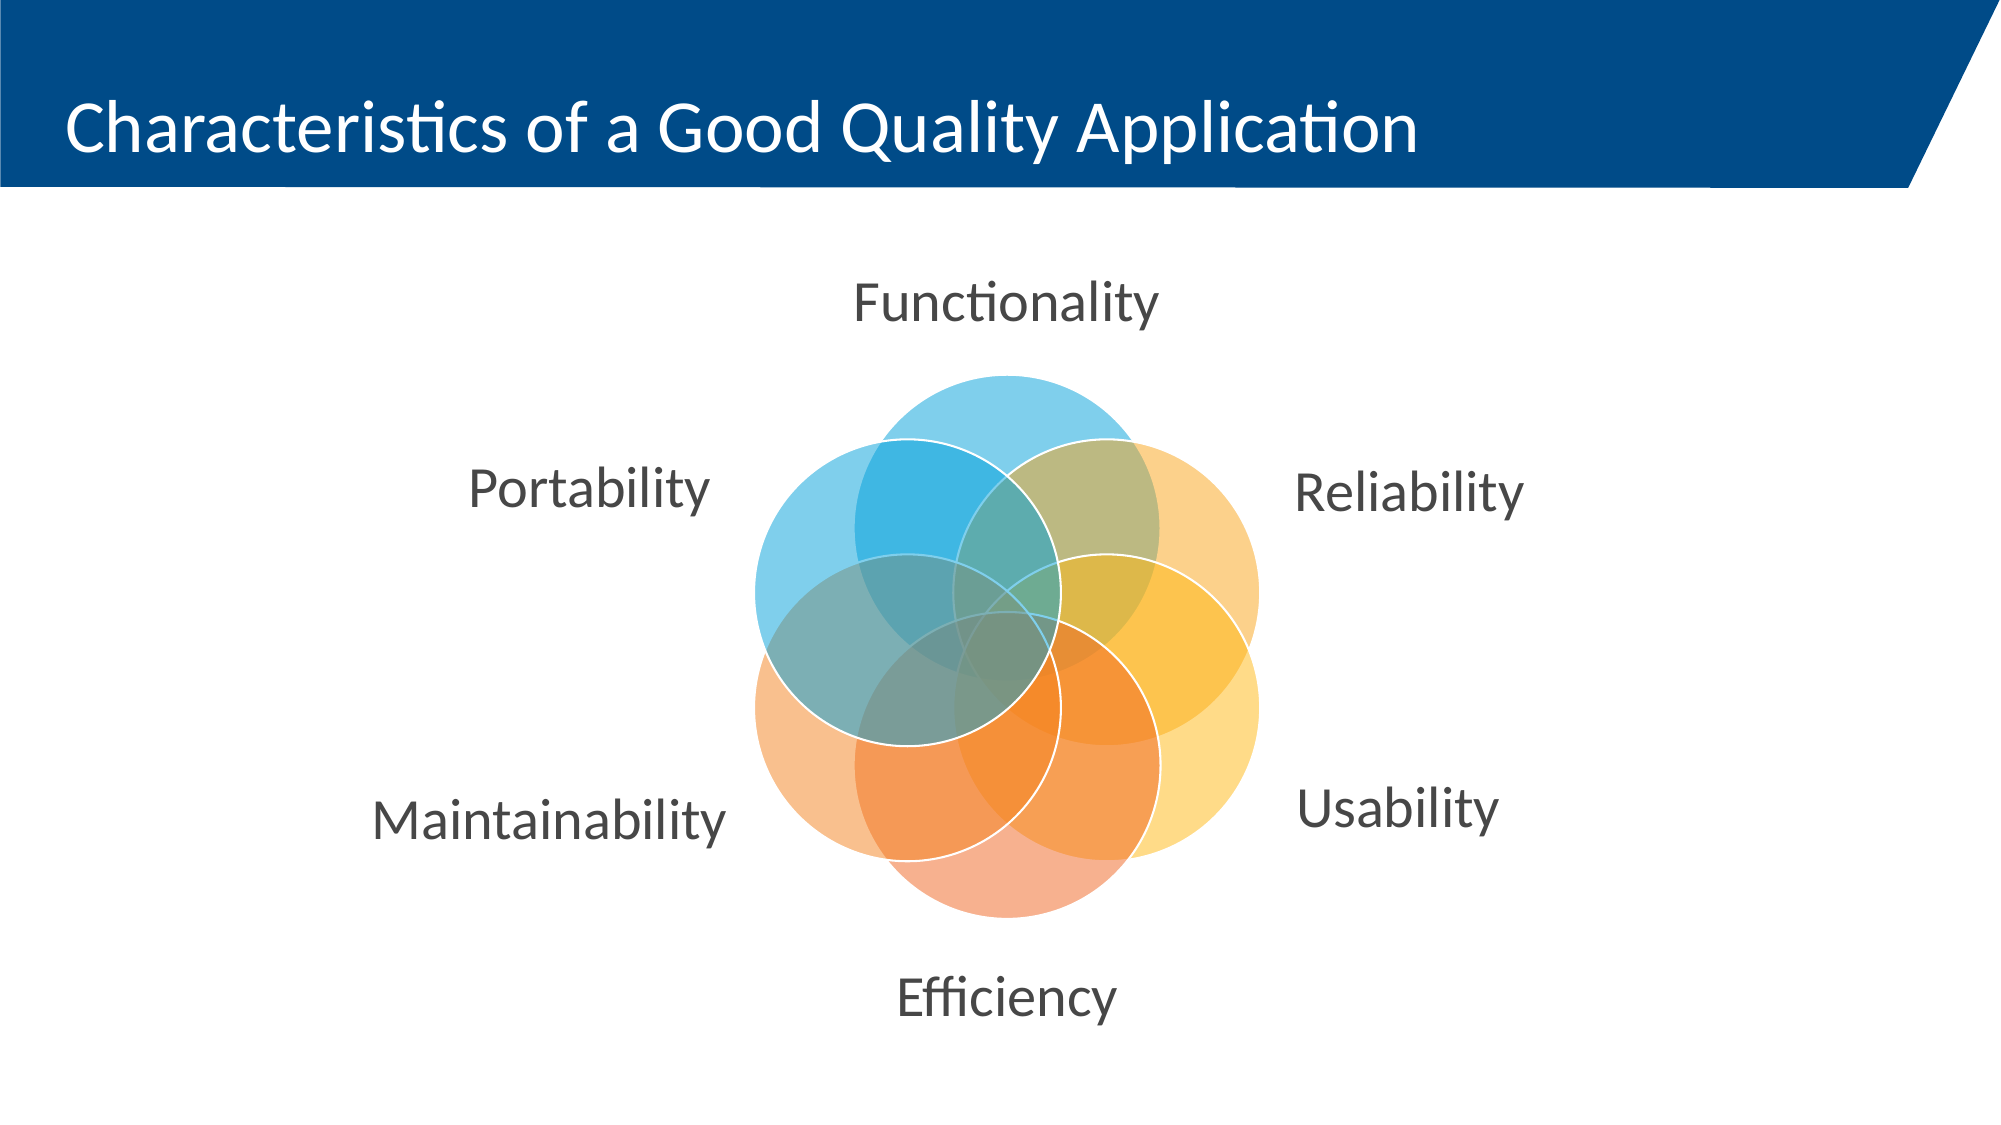

# Characteristics of a Good Quality Application
Functionality
Reliability
Usability
Efficiency
Maintainability
Portability